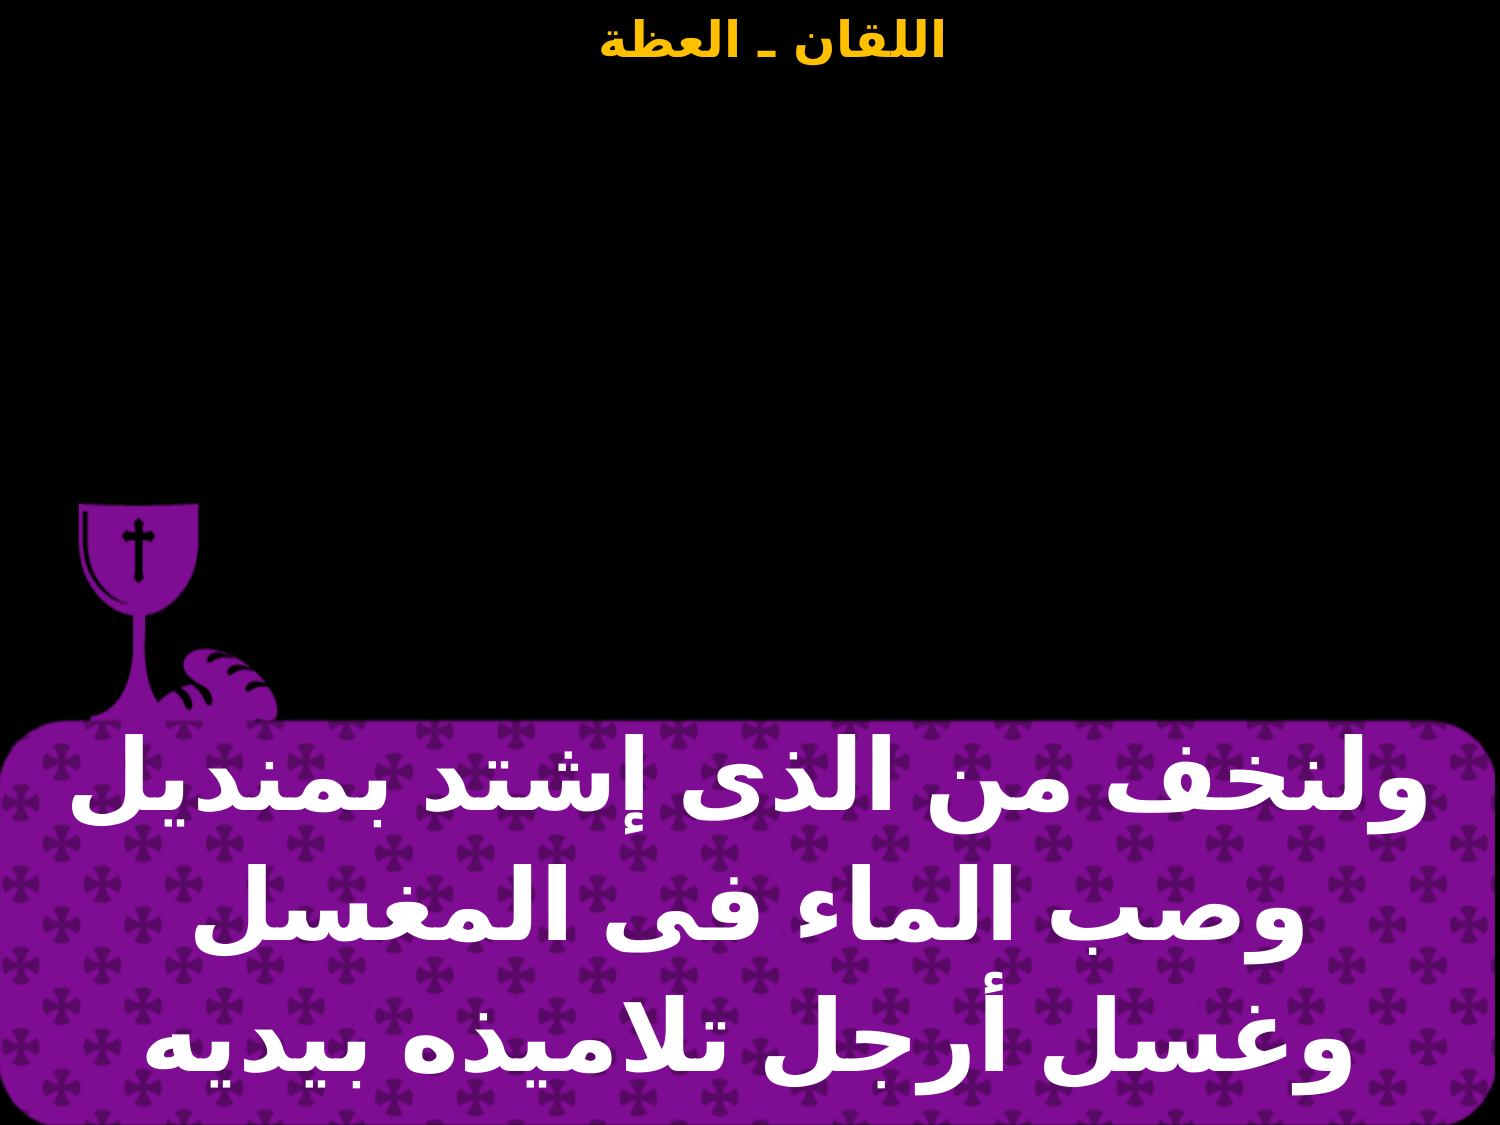

| ولنخف من الذى إشتد بمنديل وصب الماء فى المغسل وغسل أرجل تلاميذه بيديه الطاهرتين |
| --- |